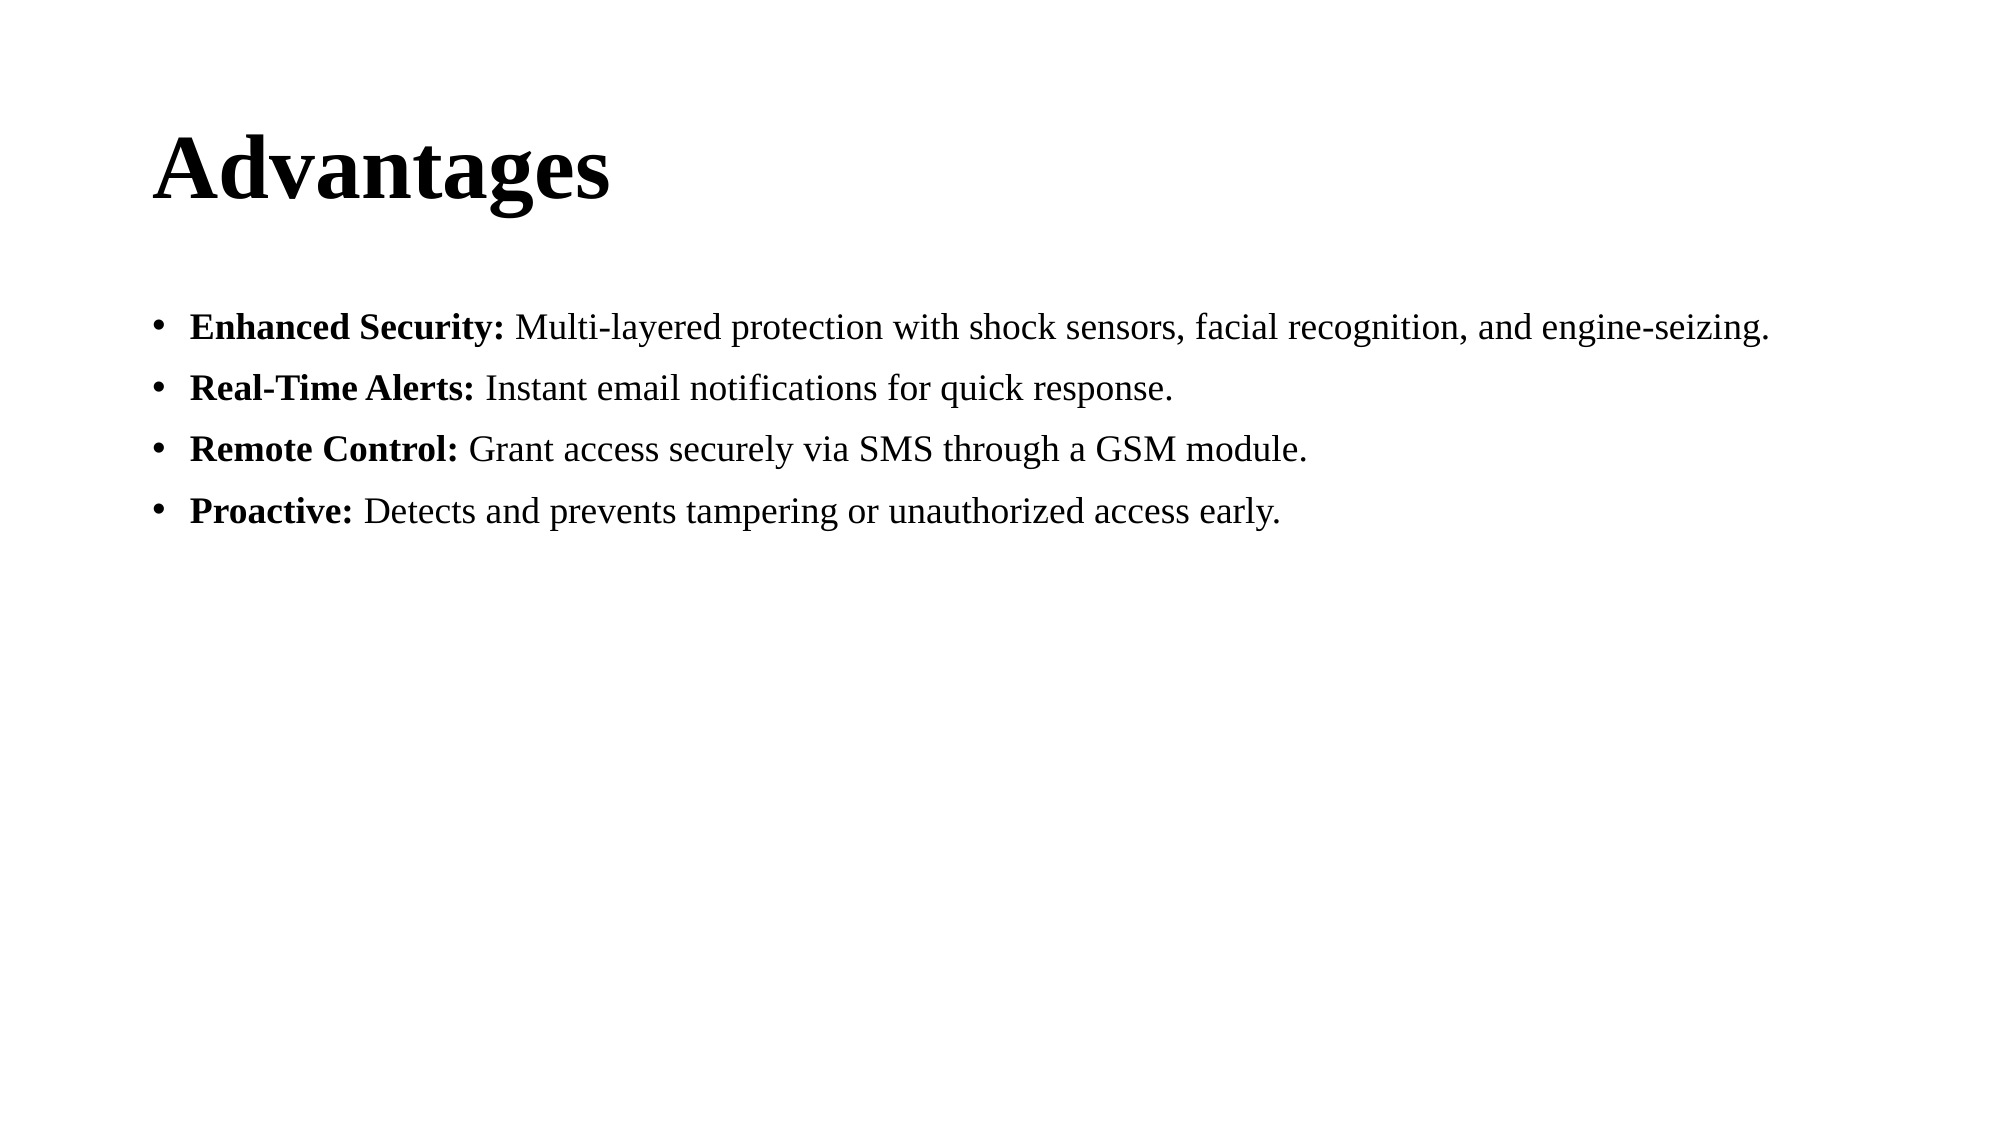

# Advantages
Enhanced Security: Multi-layered protection with shock sensors, facial recognition, and engine-seizing.
Real-Time Alerts: Instant email notifications for quick response.
Remote Control: Grant access securely via SMS through a GSM module.
Proactive: Detects and prevents tampering or unauthorized access early.